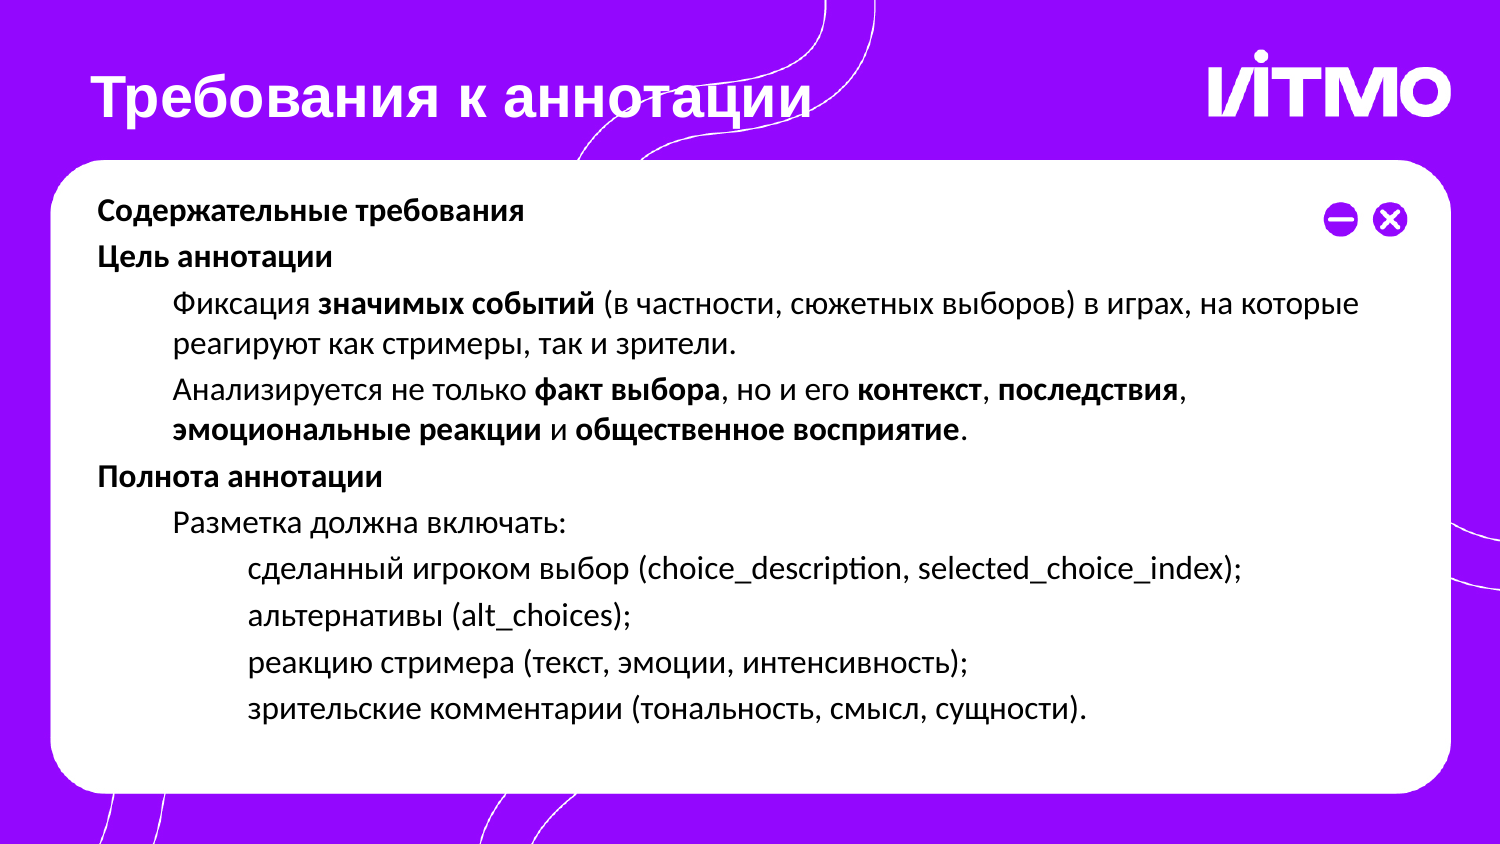

# Требования к аннотации
Содержательные требования
Цель аннотации
Фиксация значимых событий (в частности, сюжетных выборов) в играх, на которые реагируют как стримеры, так и зрители.
Анализируется не только факт выбора, но и его контекст, последствия, эмоциональные реакции и общественное восприятие.
Полнота аннотации
Разметка должна включать:
сделанный игроком выбор (choice_description, selected_choice_index);
альтернативы (alt_choices);
реакцию стримера (текст, эмоции, интенсивность);
зрительские комментарии (тональность, смысл, сущности).